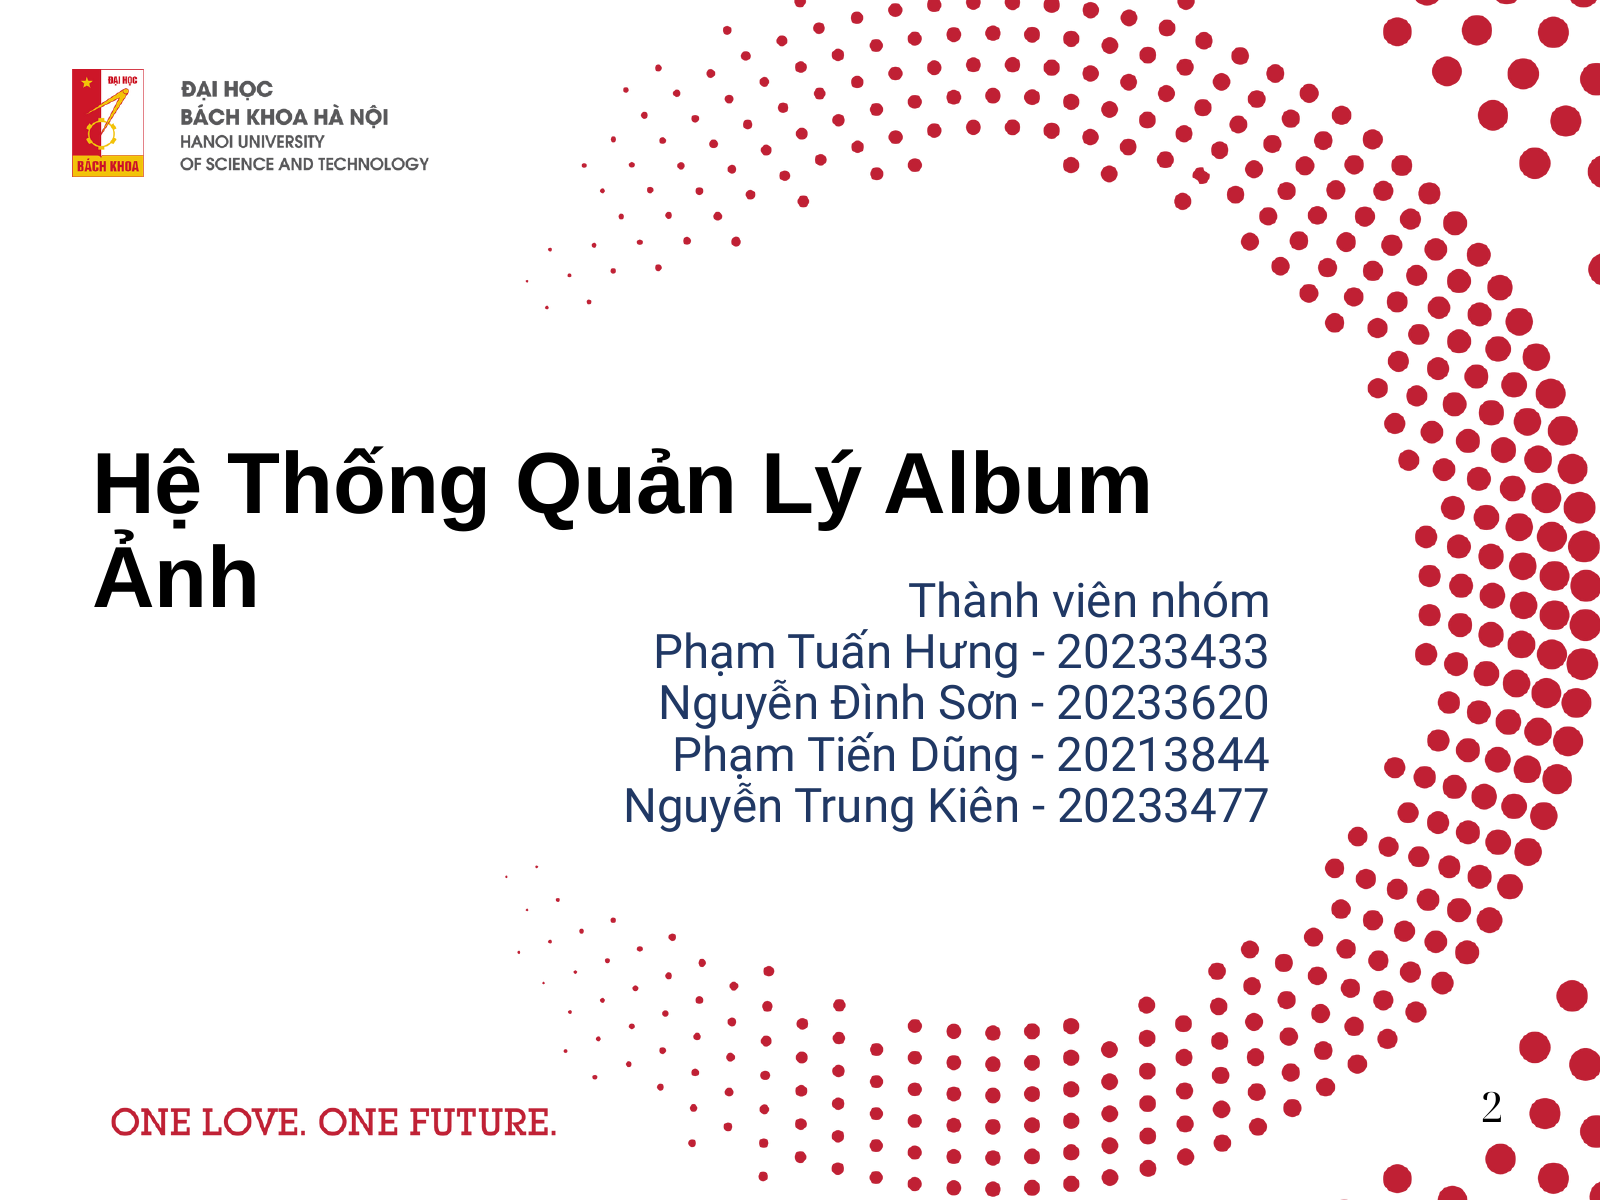

Hệ Thống Quản Lý Album Ảnh
Thành viên nhóm
Phạm Tuấn Hưng - 20233433
Nguyễn Đình Sơn - 20233620
Phạm Tiến Dũng - 20213844
Nguyễn Trung Kiên - 20233477
2